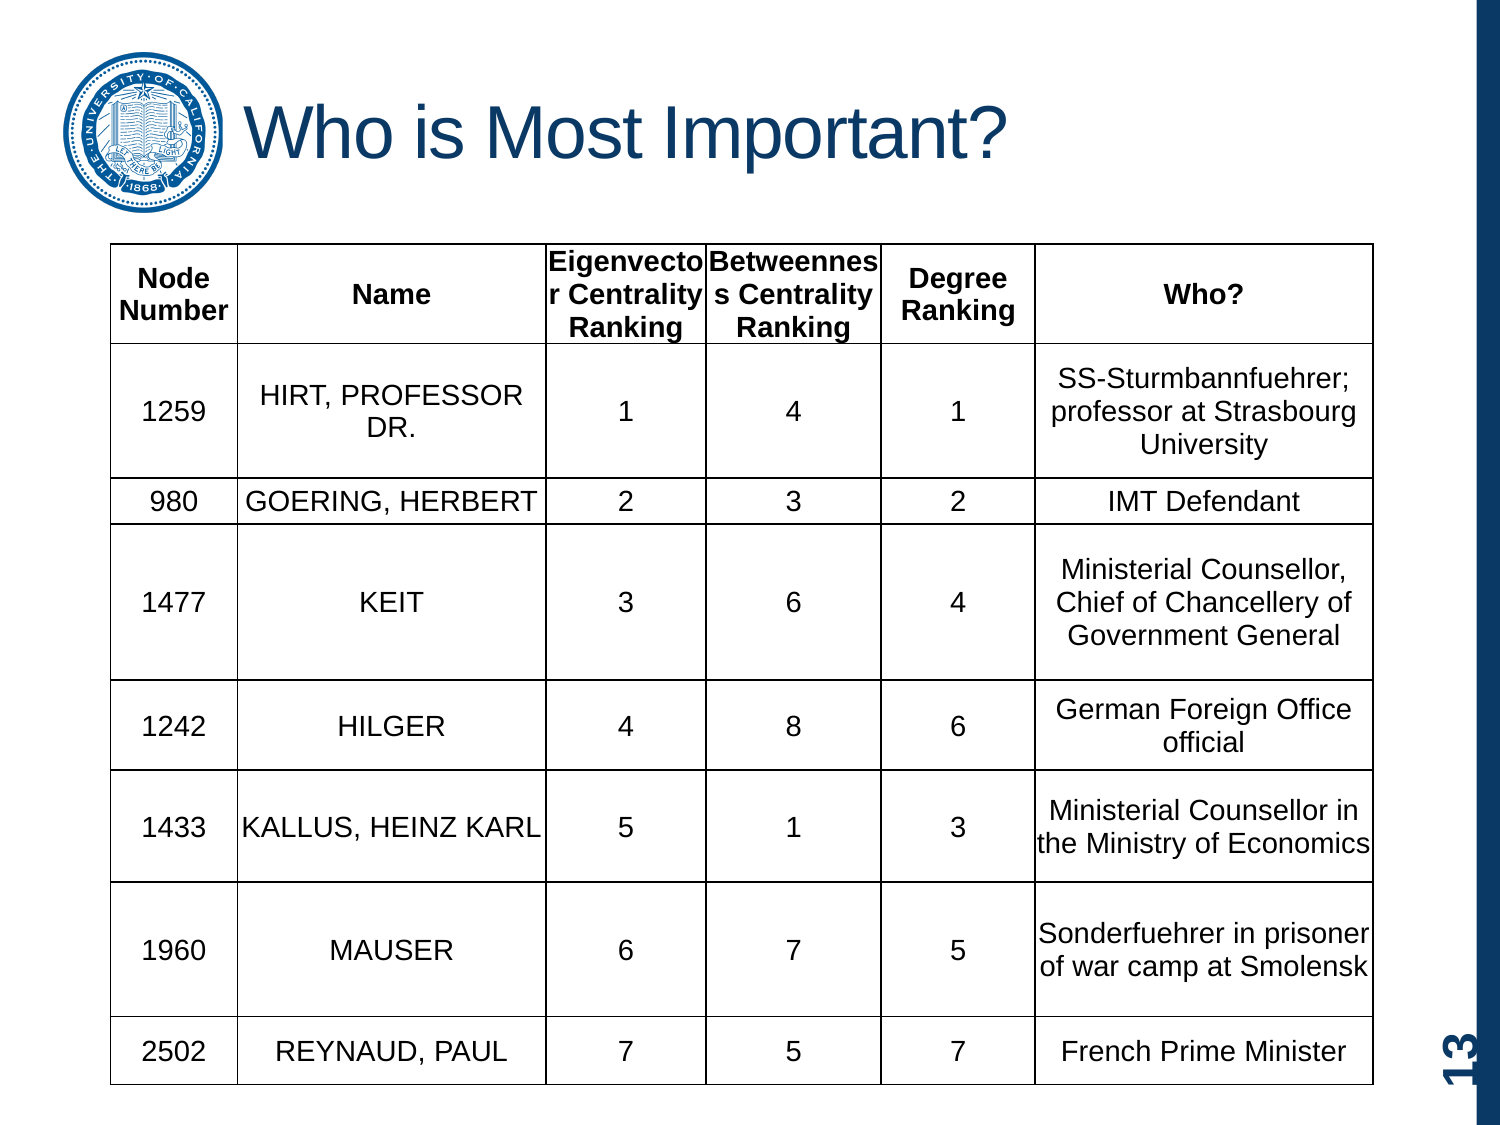

# Who is Most Important?
| Node Number | Name | Eigenvector Centrality Ranking | Betweenness Centrality Ranking | Degree Ranking | Who? |
| --- | --- | --- | --- | --- | --- |
| 1259 | HIRT, PROFESSOR DR. | 1 | 4 | 1 | SS-Sturmbannfuehrer; professor at Strasbourg University |
| 980 | GOERING, HERBERT | 2 | 3 | 2 | IMT Defendant |
| 1477 | KEIT | 3 | 6 | 4 | Ministerial Counsellor, Chief of Chancellery of Government General |
| 1242 | HILGER | 4 | 8 | 6 | German Foreign Office official |
| 1433 | KALLUS, HEINZ KARL | 5 | 1 | 3 | Ministerial Counsellor in the Ministry of Economics |
| 1960 | MAUSER | 6 | 7 | 5 | Sonderfuehrer in prisoner of war camp at Smolensk |
| 2502 | REYNAUD, PAUL | 7 | 5 | 7 | French Prime Minister |
13